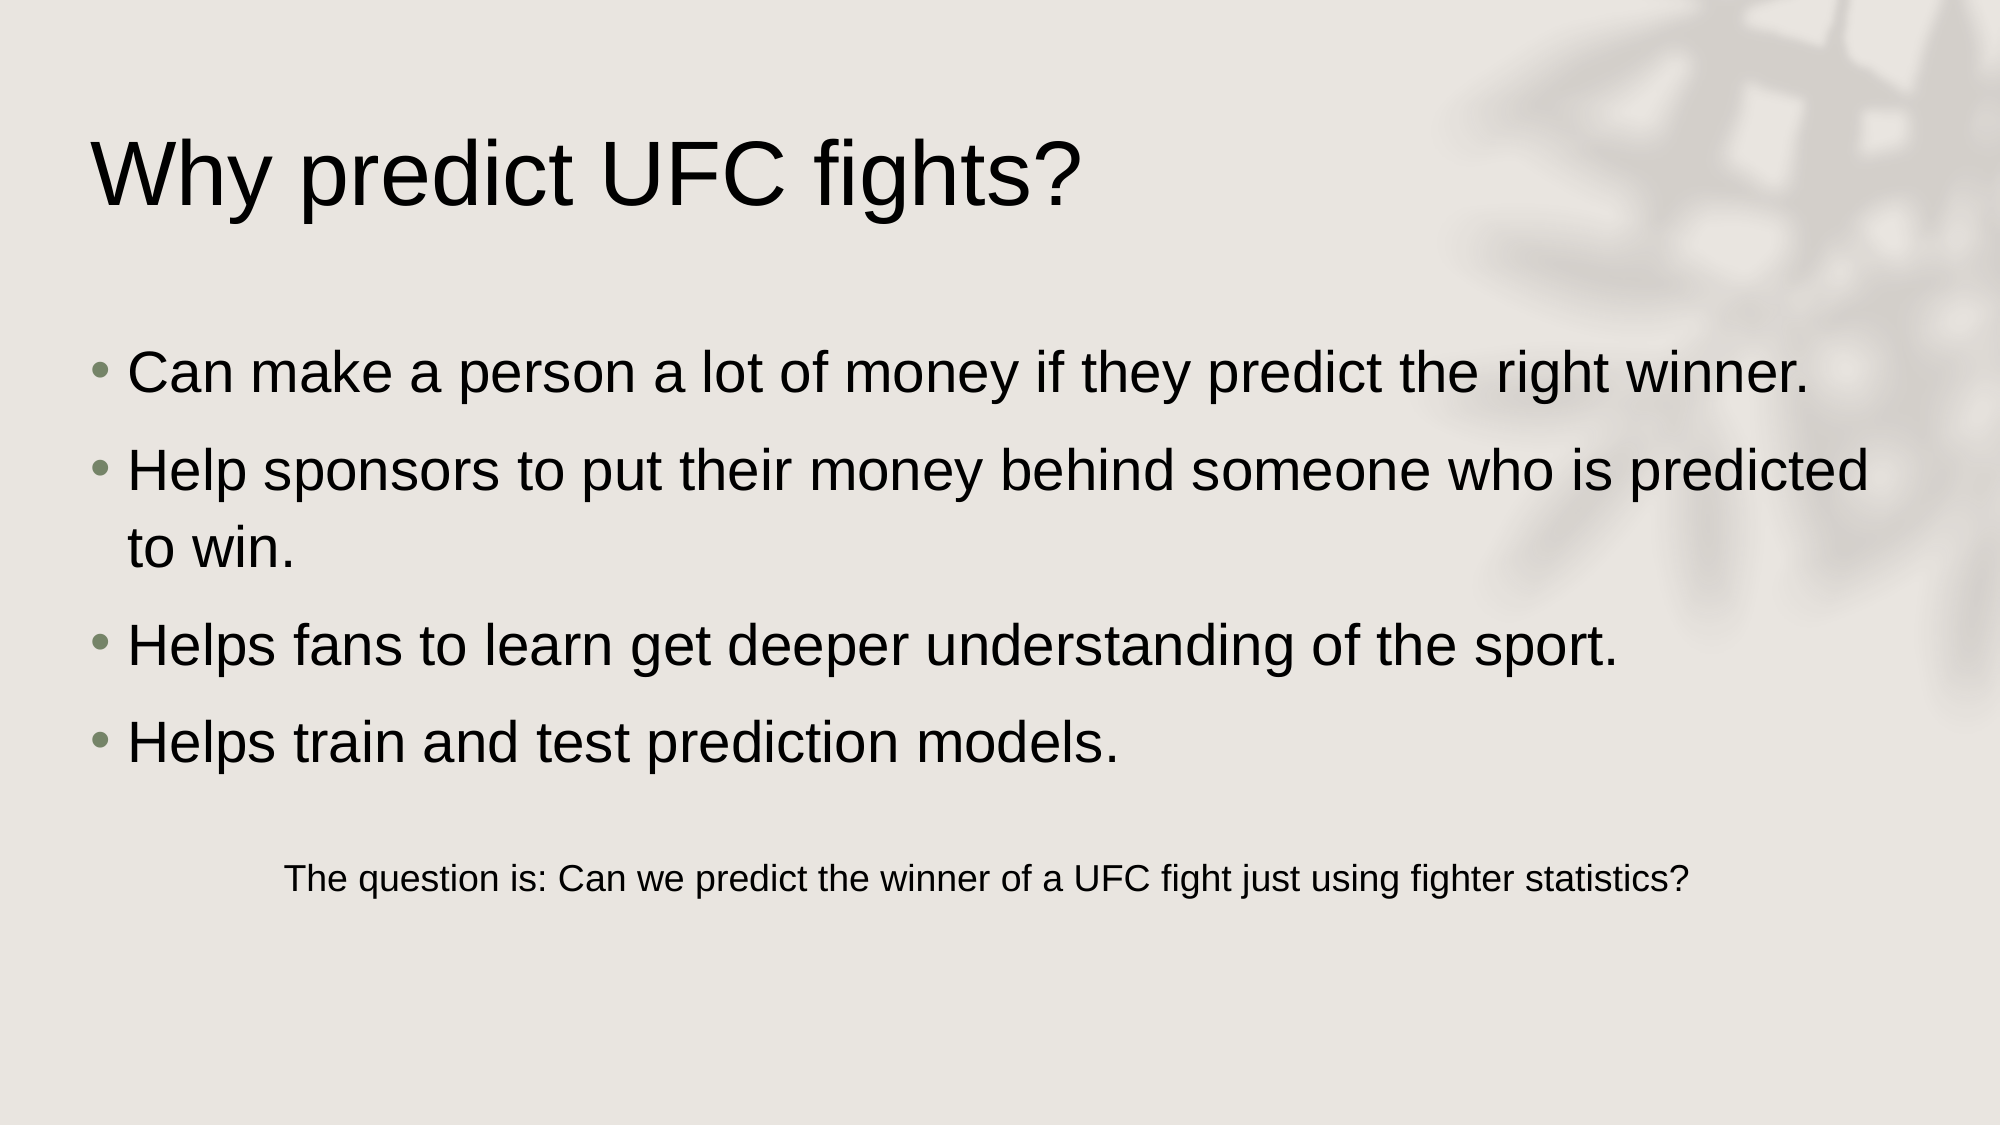

# Why predict UFC fights?
Can make a person a lot of money if they predict the right winner.
Help sponsors to put their money behind someone who is predicted to win.
Helps fans to learn get deeper understanding of the sport.
Helps train and test prediction models.
The question is: Can we predict the winner of a UFC fight just using fighter statistics?